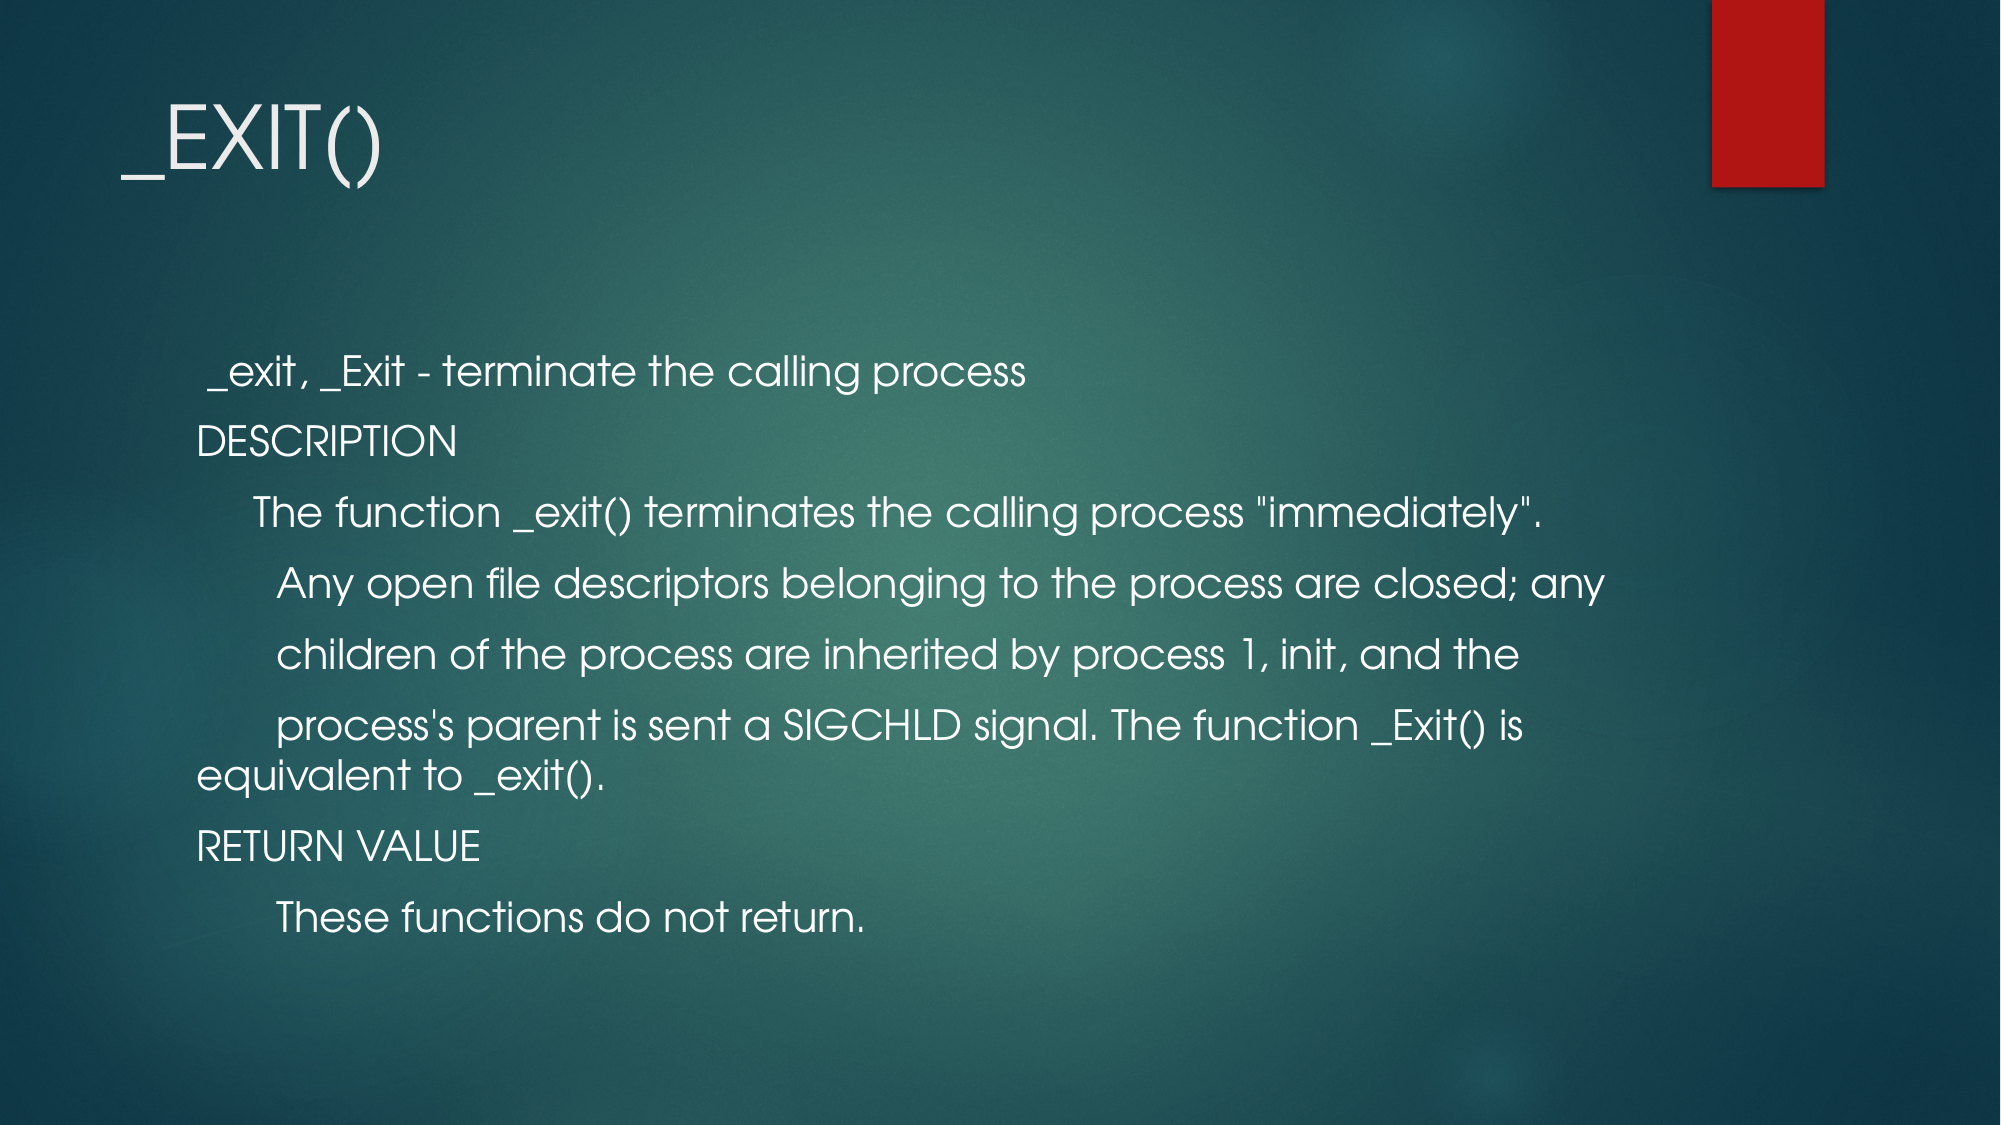

# _EXIT()
 _exit, _Exit - terminate the calling process
DESCRIPTION
     The function _exit() terminates the calling process "immediately".
       Any open file descriptors belonging to the process are closed; any
       children of the process are inherited by process 1, init, and the
       process's parent is sent a SIGCHLD signal. The function _Exit() is equivalent to _exit().
RETURN VALUE
       These functions do not return.